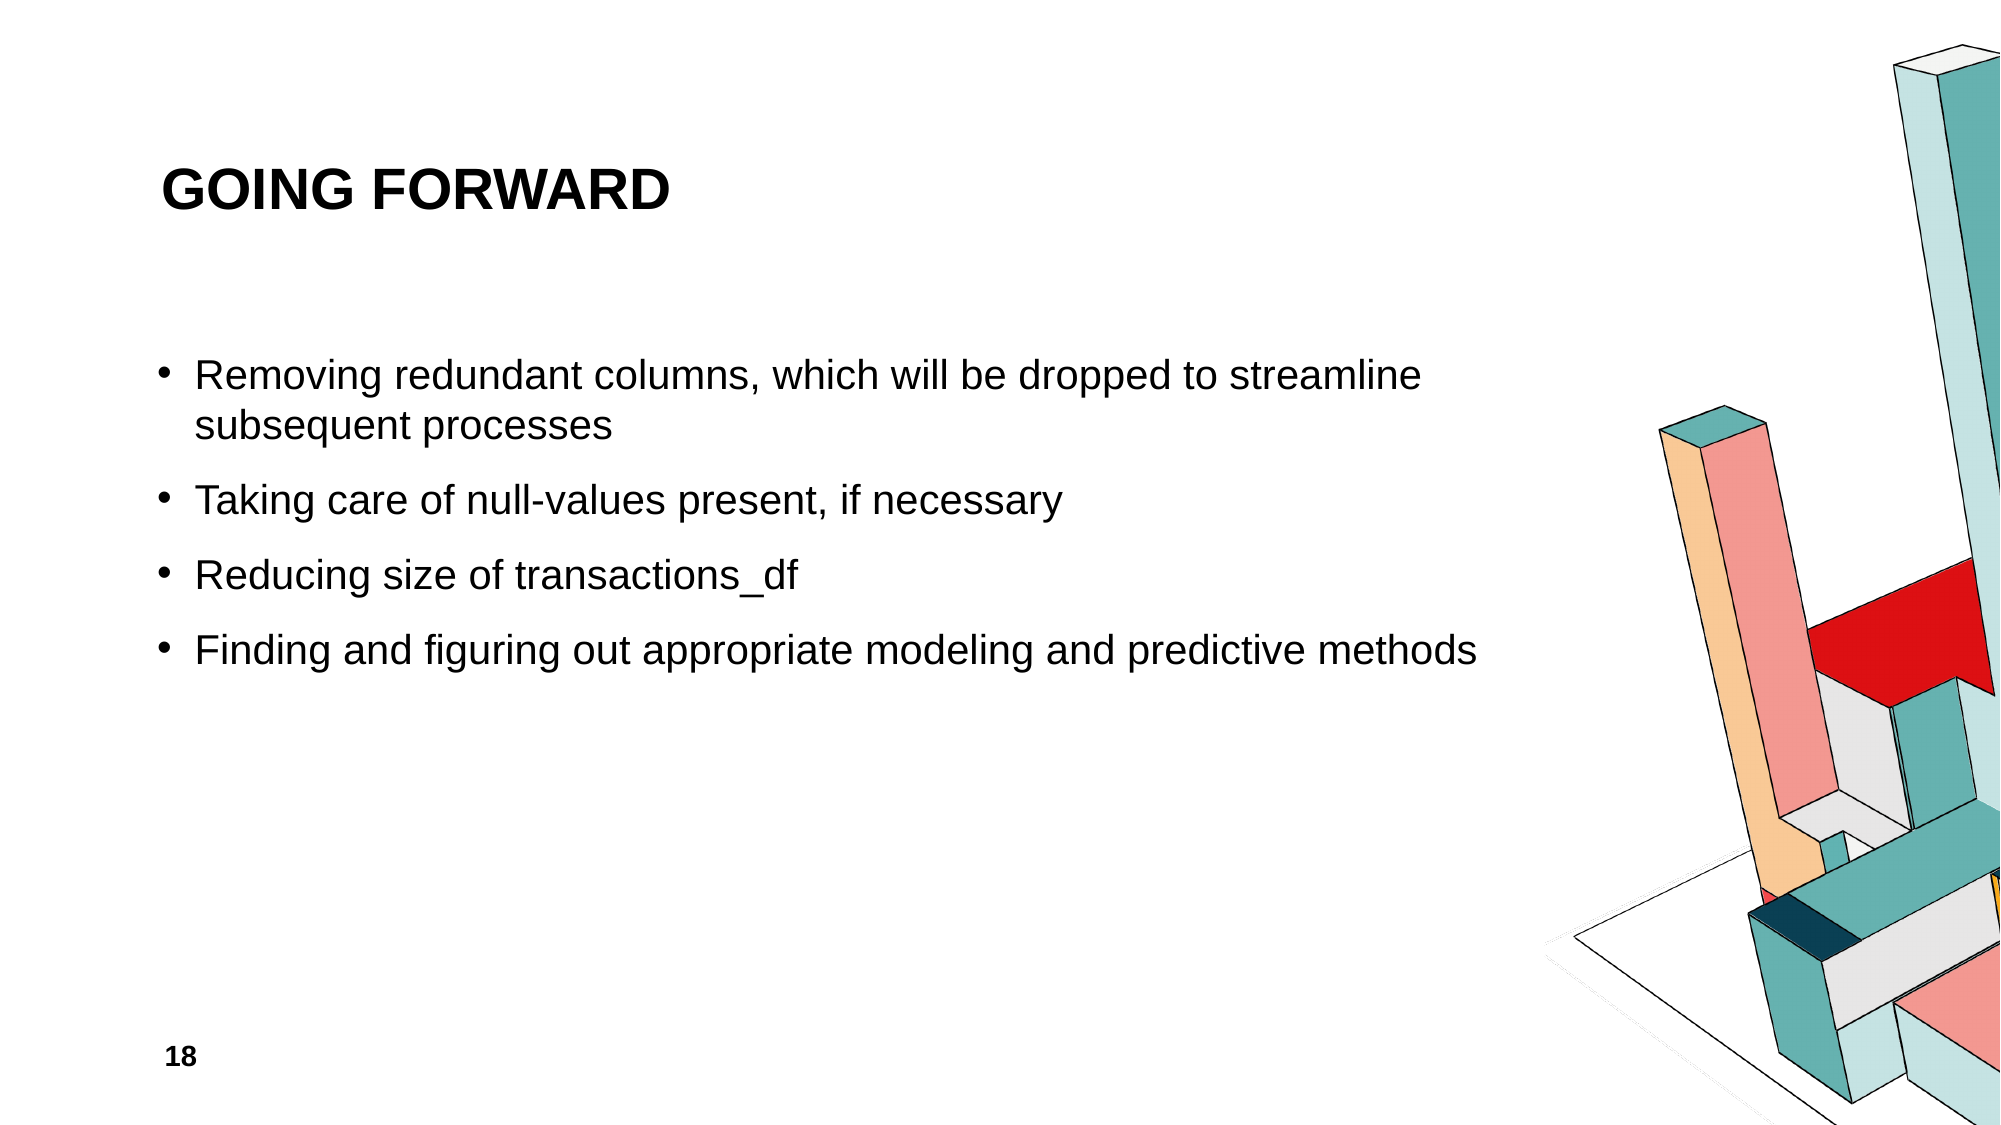

# Going forward
Removing redundant columns, which will be dropped to streamline subsequent processes
Taking care of null-values present, if necessary
Reducing size of transactions_df
Finding and figuring out appropriate modeling and predictive methods

18